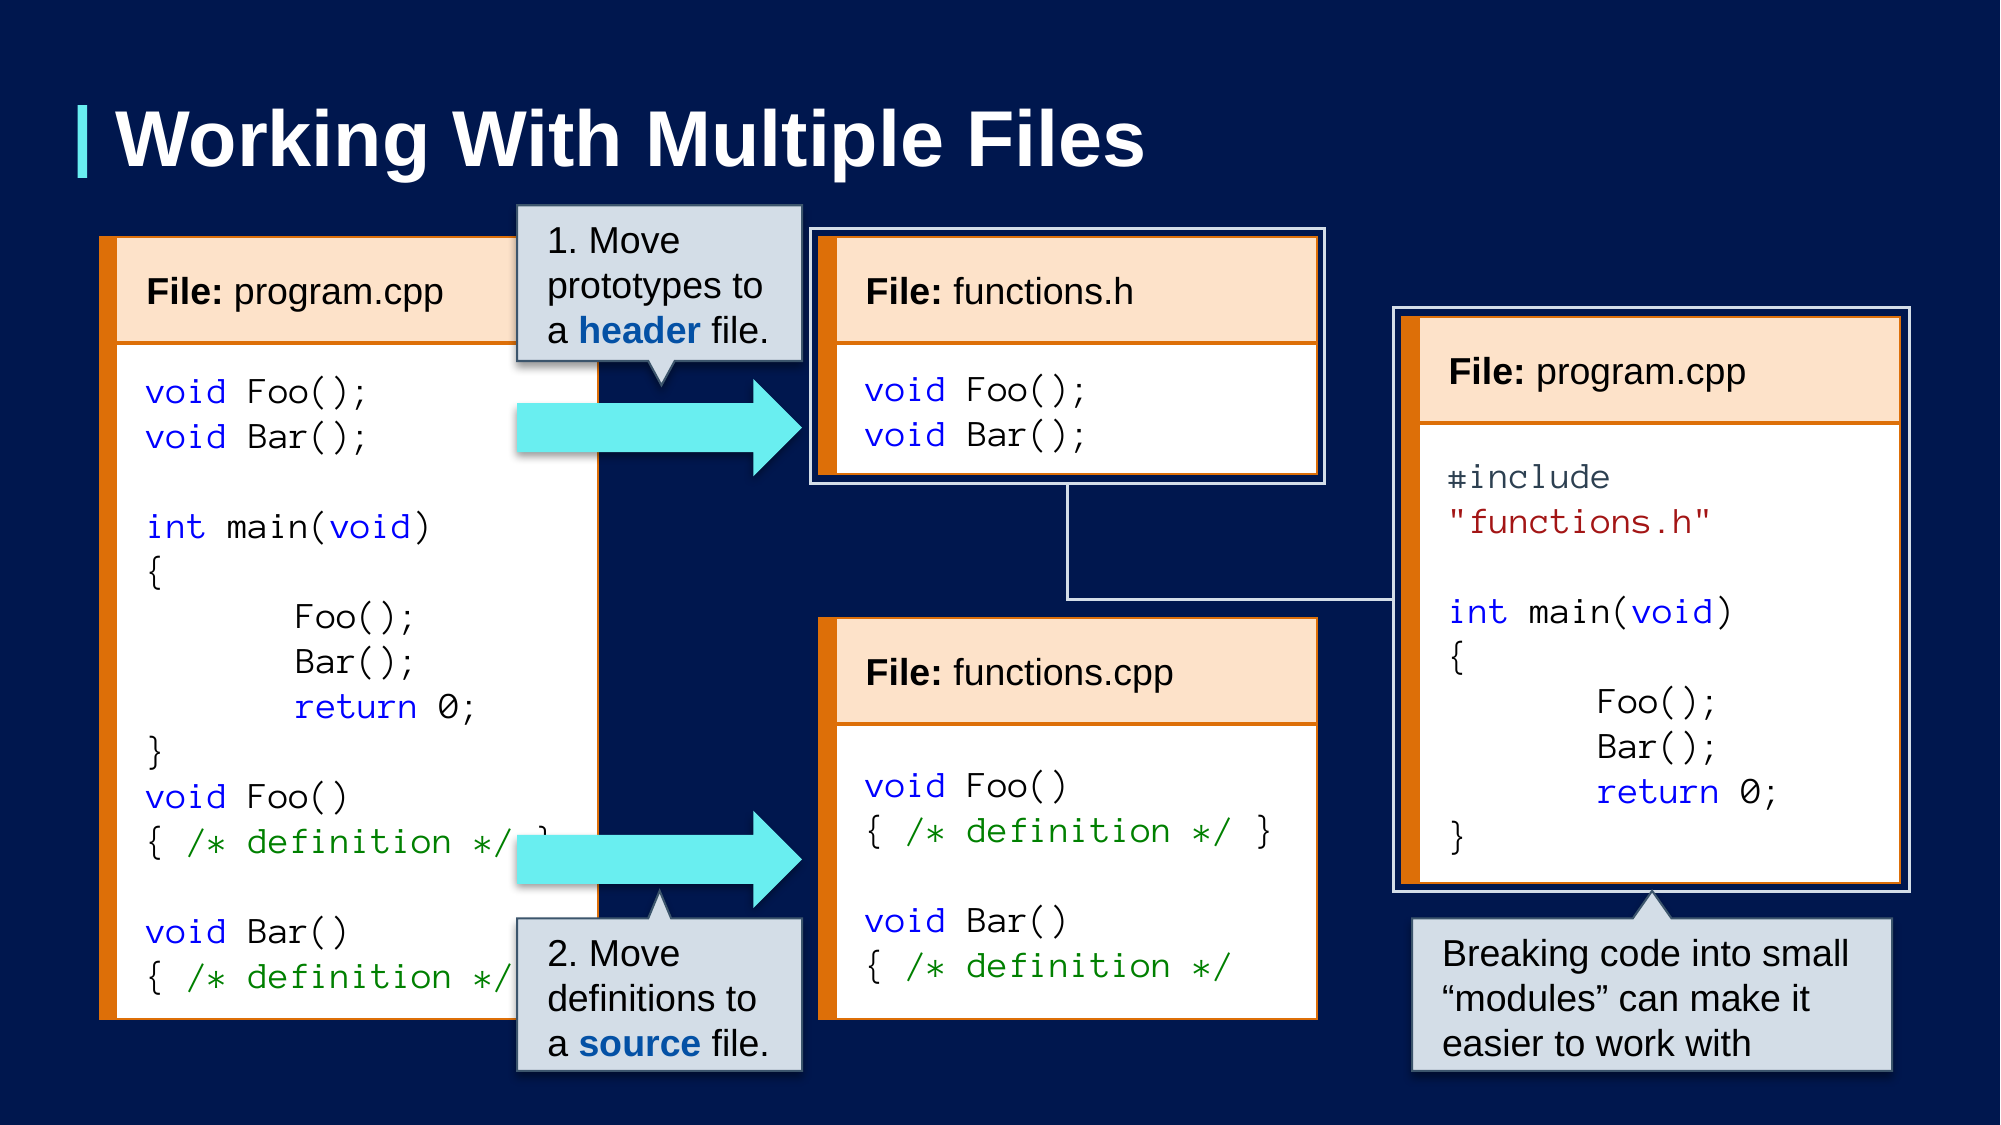

# Working With Multiple Files
1. Move prototypes to a header file.

File: program.cpp

File: functions.h

File: program.cpp

void Foo();
void Bar();

int main(void)
{
	Foo();
	Bar();
	return 0;
}
void Foo()
{ /* definition */ }

void Bar()
{ /* definition */ }

void Foo();
void Bar();

#include "functions.h"

int main(void)
{
	Foo();
	Bar();
	return 0;
}

File: functions.cpp

void Foo()
{ /* definition */ }

void Bar()
{ /* definition */

2. Move definitions to a source file.
Breaking code into small “modules” can make it easier to work with